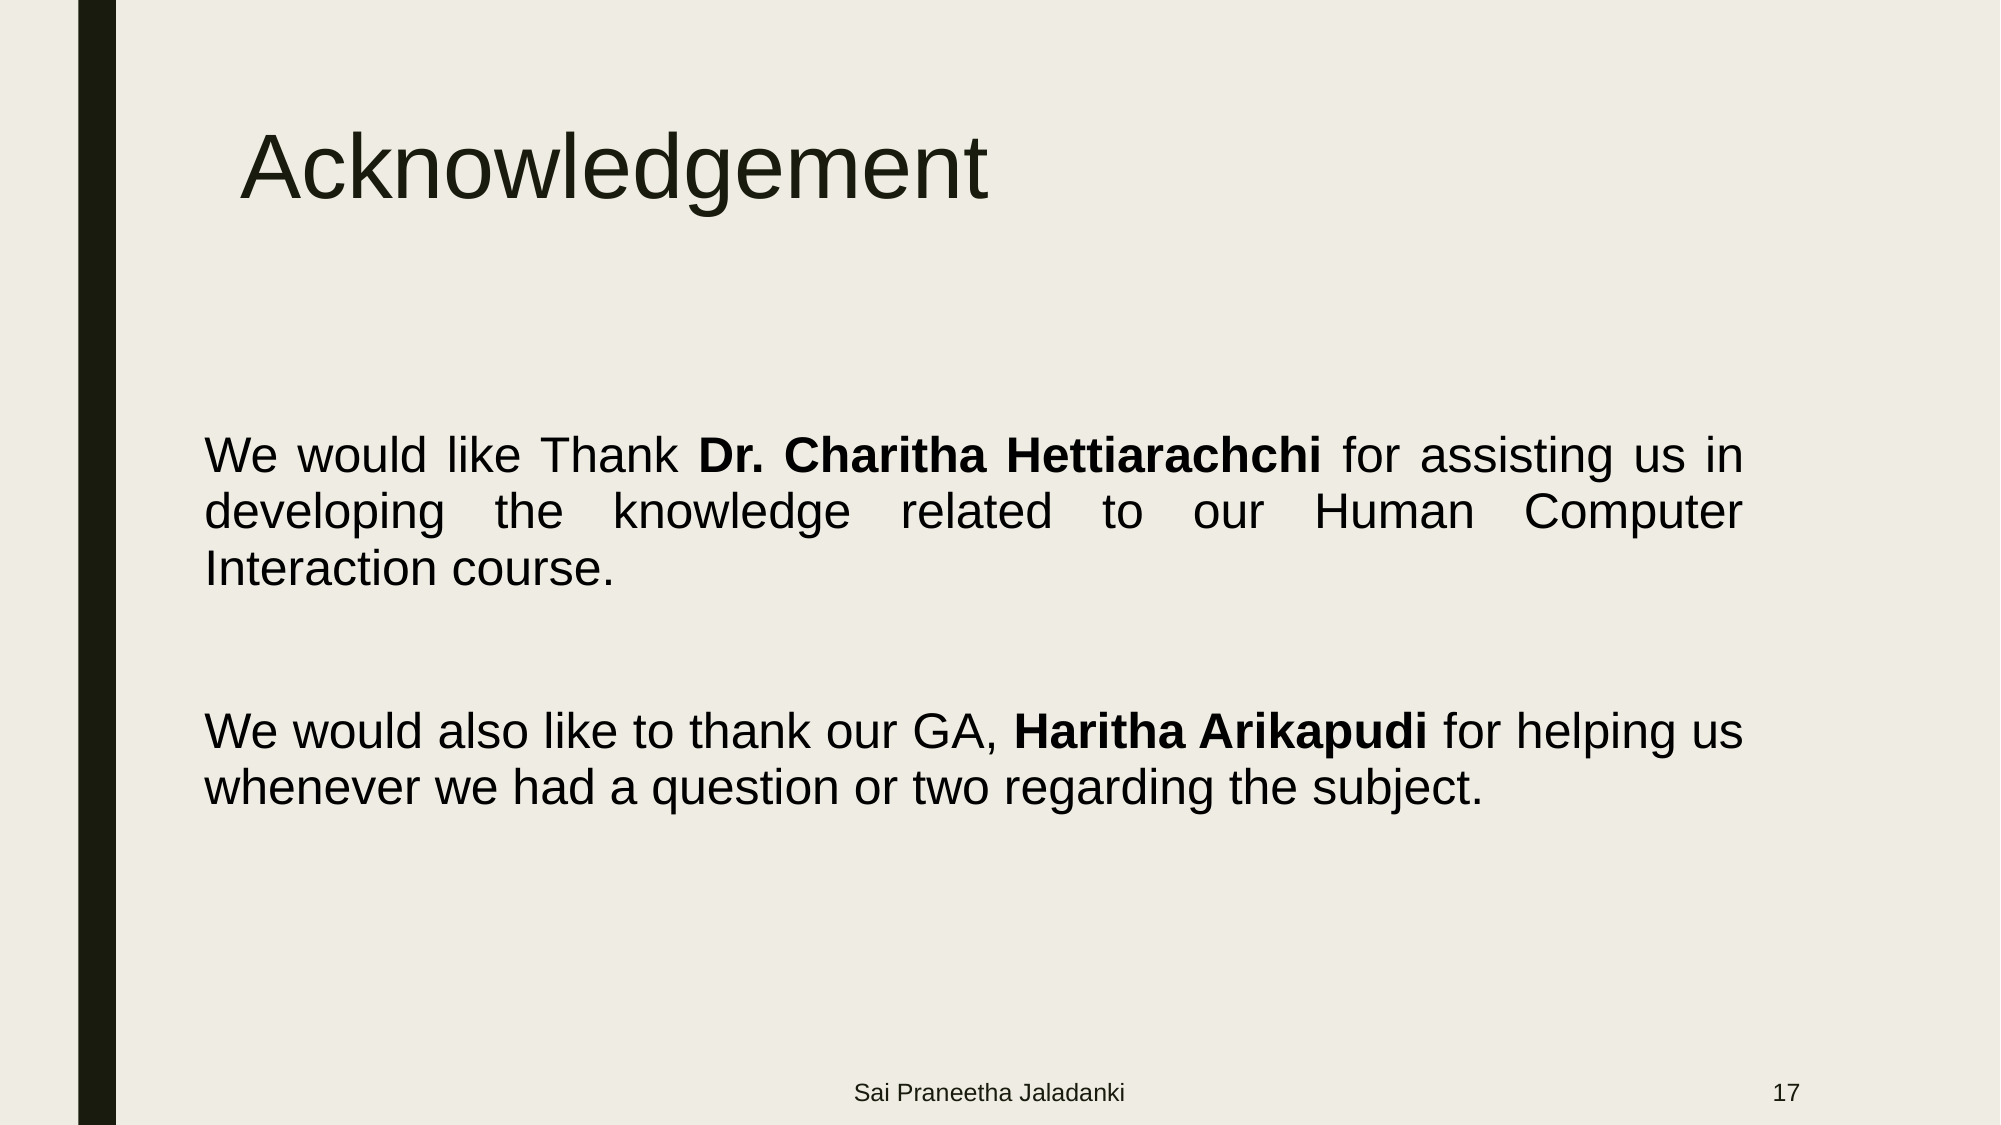

# Acknowledgement
We would like Thank Dr. Charitha Hettiarachchi for assisting us in developing the knowledge related to our Human Computer Interaction course.

We would also like to thank our GA, Haritha Arikapudi for helping us whenever we had a question or two regarding the subject.

Sai Praneetha Jaladanki
17